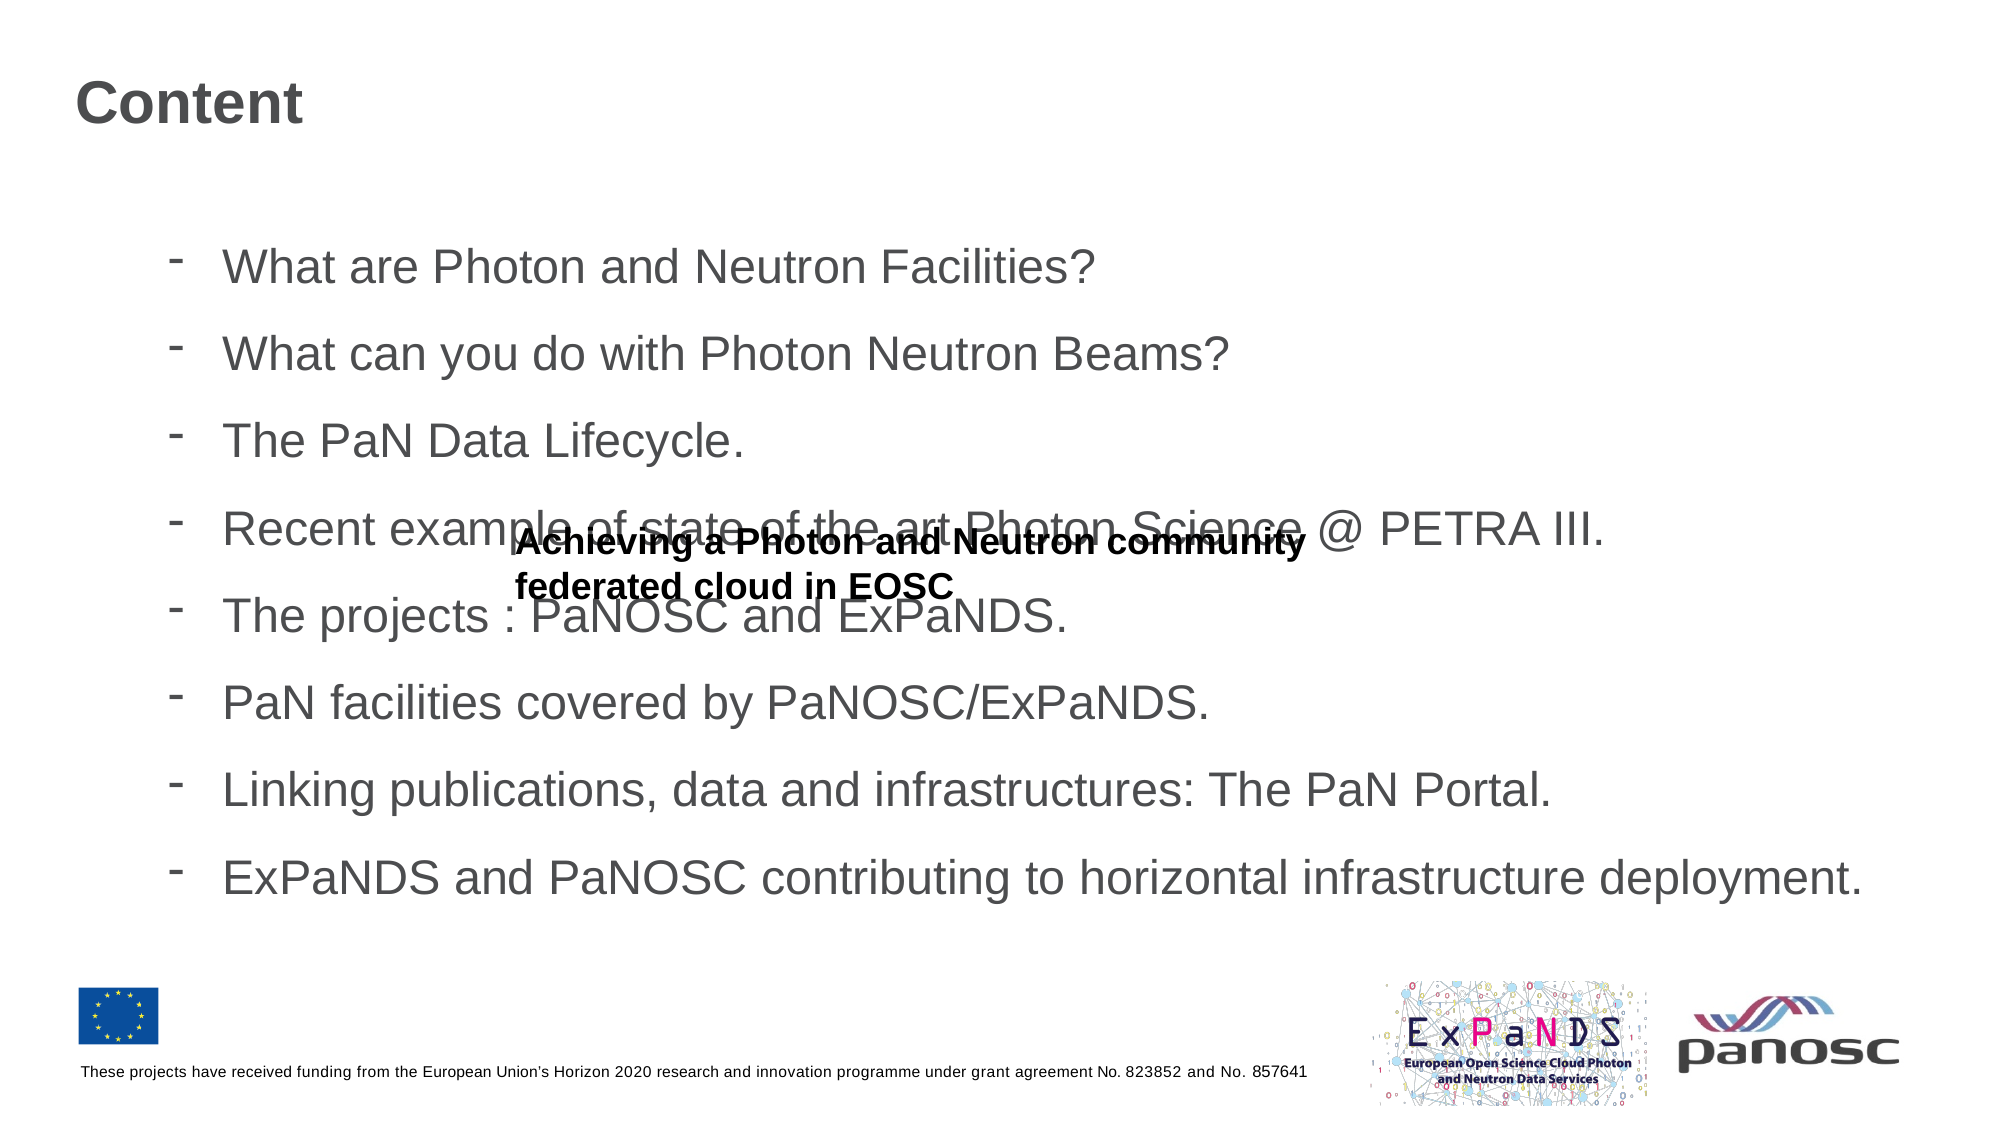

# Content
What are Photon and Neutron Facilities?
What can you do with Photon Neutron Beams?
The PaN Data Lifecycle.
Recent example of state of the art Photon Science @ PETRA III.
The projects : PaNOSC and ExPaNDS.
PaN facilities covered by PaNOSC/ExPaNDS.
Linking publications, data and infrastructures: The PaN Portal.
ExPaNDS and PaNOSC contributing to horizontal infrastructure deployment.

Achieving a Photon and Neutron community federated cloud in EOSC